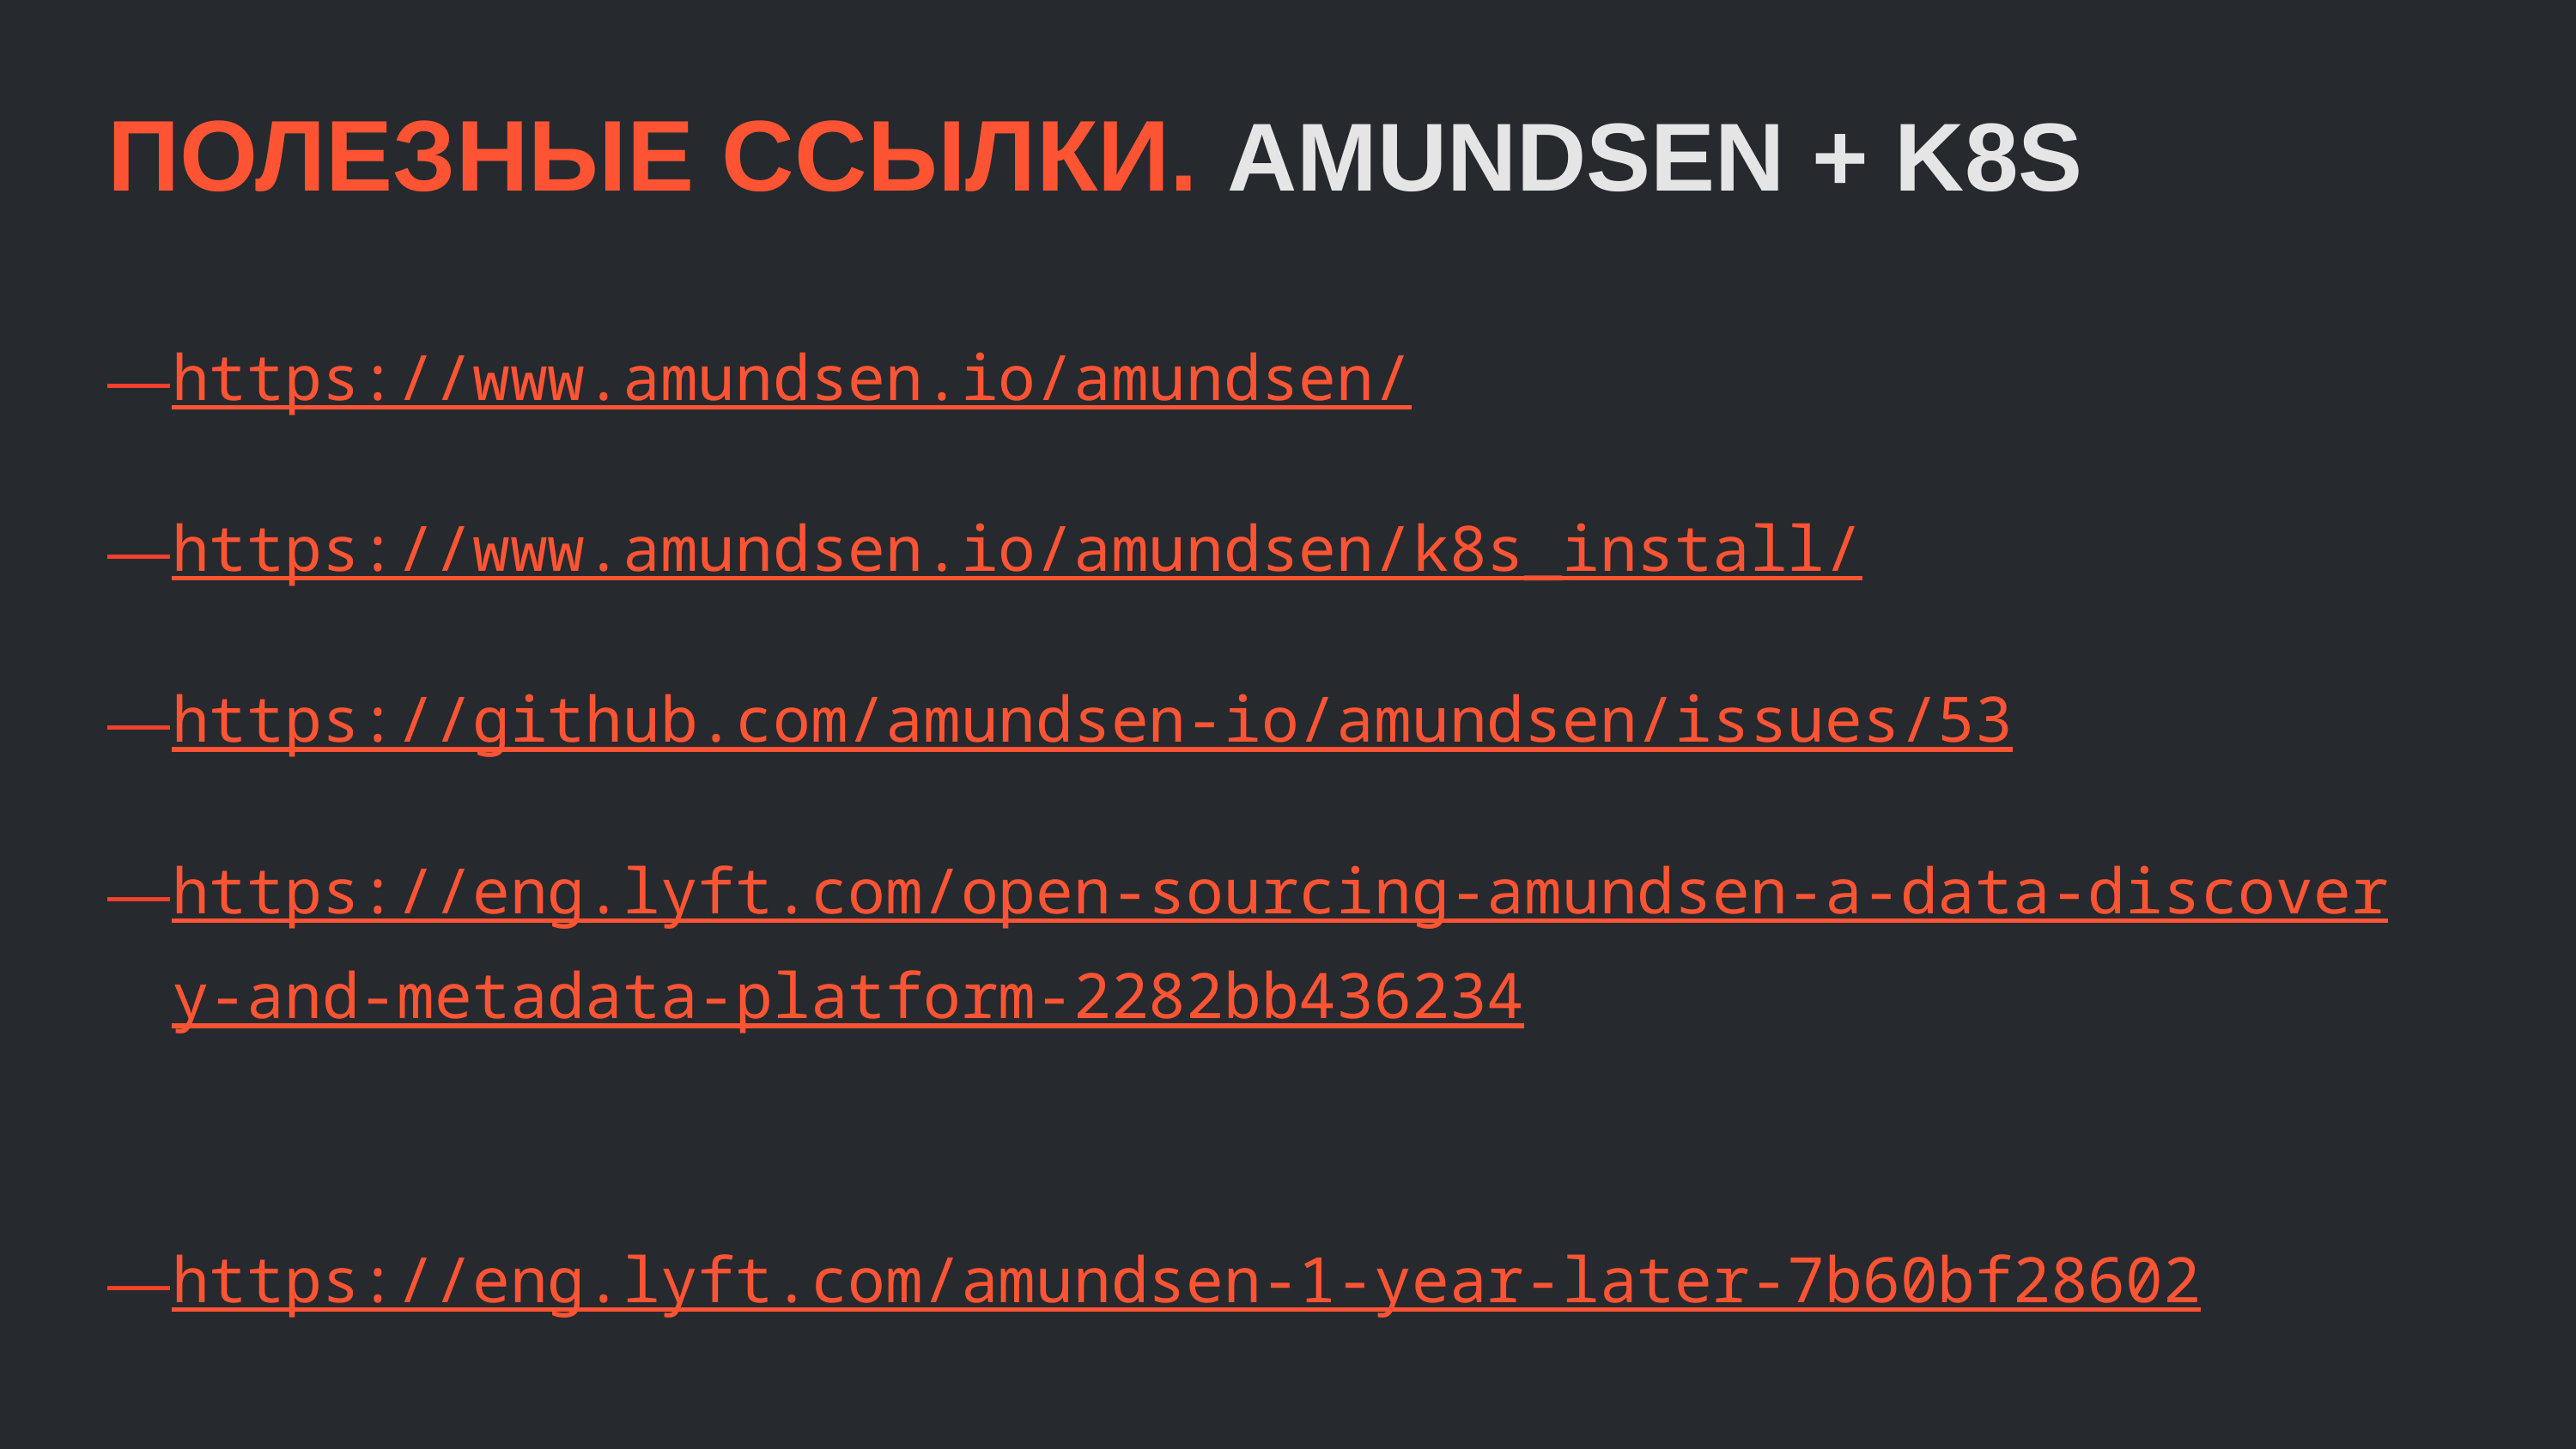

ПОЛЕЗНЫЕ ССЫЛКИ. AMUNDSEN + K8S

https://www.amundsen.io/amundsen/
https://www.amundsen.io/amundsen/k8s_install/
https://github.com/amundsen-io/amundsen/issues/53
https://eng.lyft.com/open-sourcing-amundsen-a-data-discovery-and-metadata-platform-2282bb436234
https://eng.lyft.com/amundsen-1-year-later-7b60bf28602